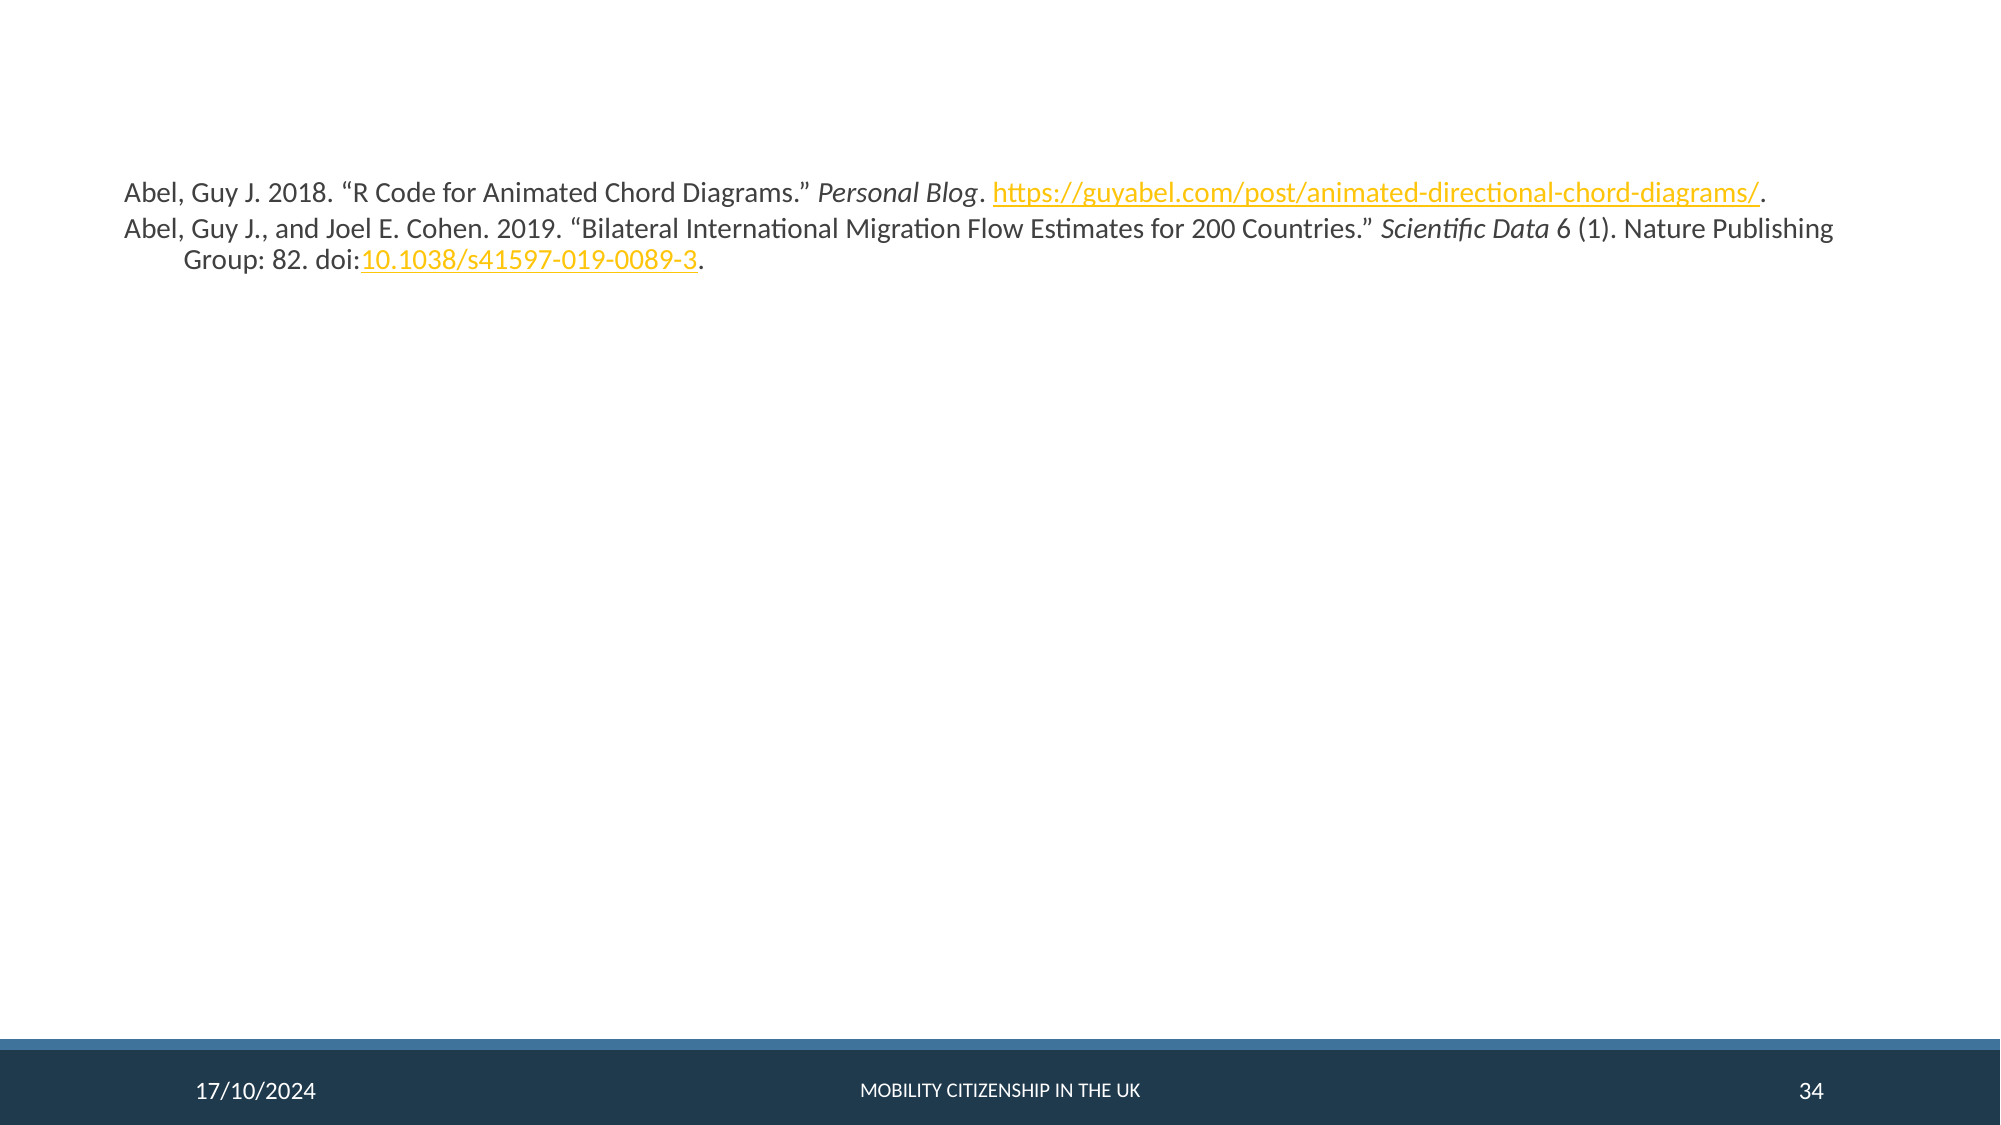

#
Abel, Guy J. 2018. “R Code for Animated Chord Diagrams.” Personal Blog. https://guyabel.com/post/animated-directional-chord-diagrams/.
Abel, Guy J., and Joel E. Cohen. 2019. “Bilateral International Migration Flow Estimates for 200 Countries.” Scientific Data 6 (1). Nature Publishing Group: 82. doi:10.1038/s41597-019-0089-3.

17/10/2024
Mobility citizenship in the UK
34